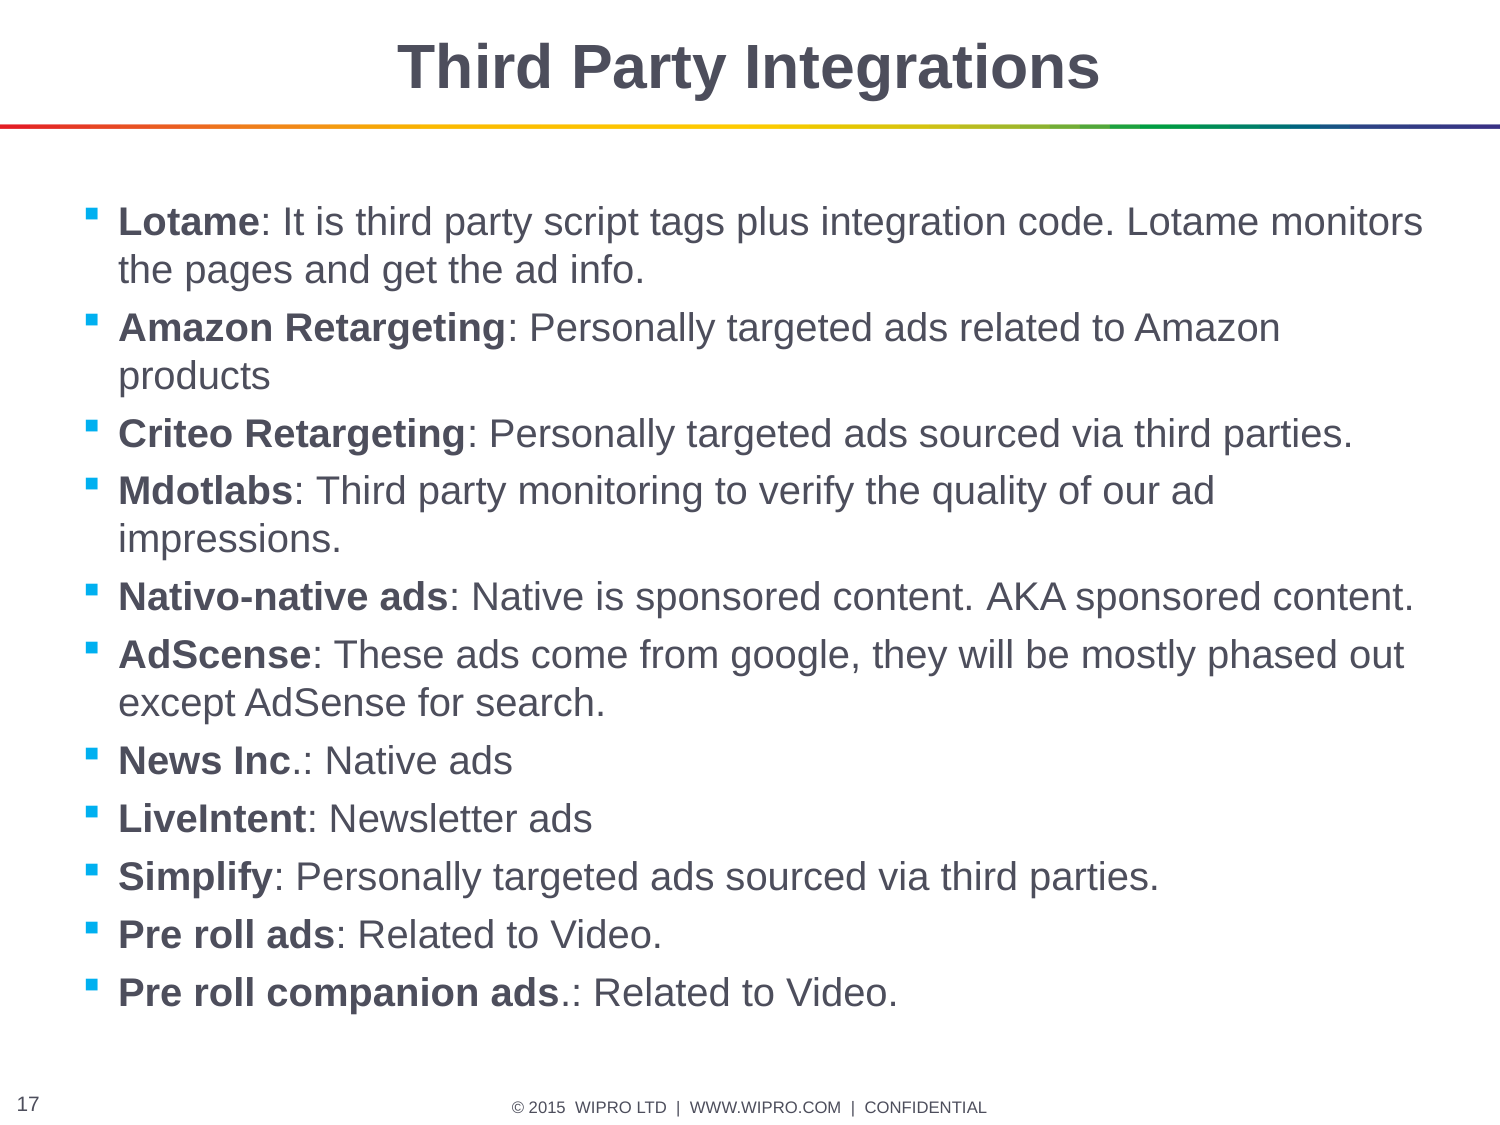

# Third Party Integrations
Lotame: It is third party script tags plus integration code. Lotame monitors the pages and get the ad info.
Amazon Retargeting: Personally targeted ads related to Amazon products
Criteo Retargeting: Personally targeted ads sourced via third parties.
Mdotlabs: Third party monitoring to verify the quality of our ad impressions.
Nativo-native ads: Native is sponsored content. AKA sponsored content.
AdScense: These ads come from google, they will be mostly phased out except AdSense for search.
News Inc.: Native ads
LiveIntent: Newsletter ads
Simplify: Personally targeted ads sourced via third parties.
Pre roll ads: Related to Video.
Pre roll companion ads.: Related to Video.